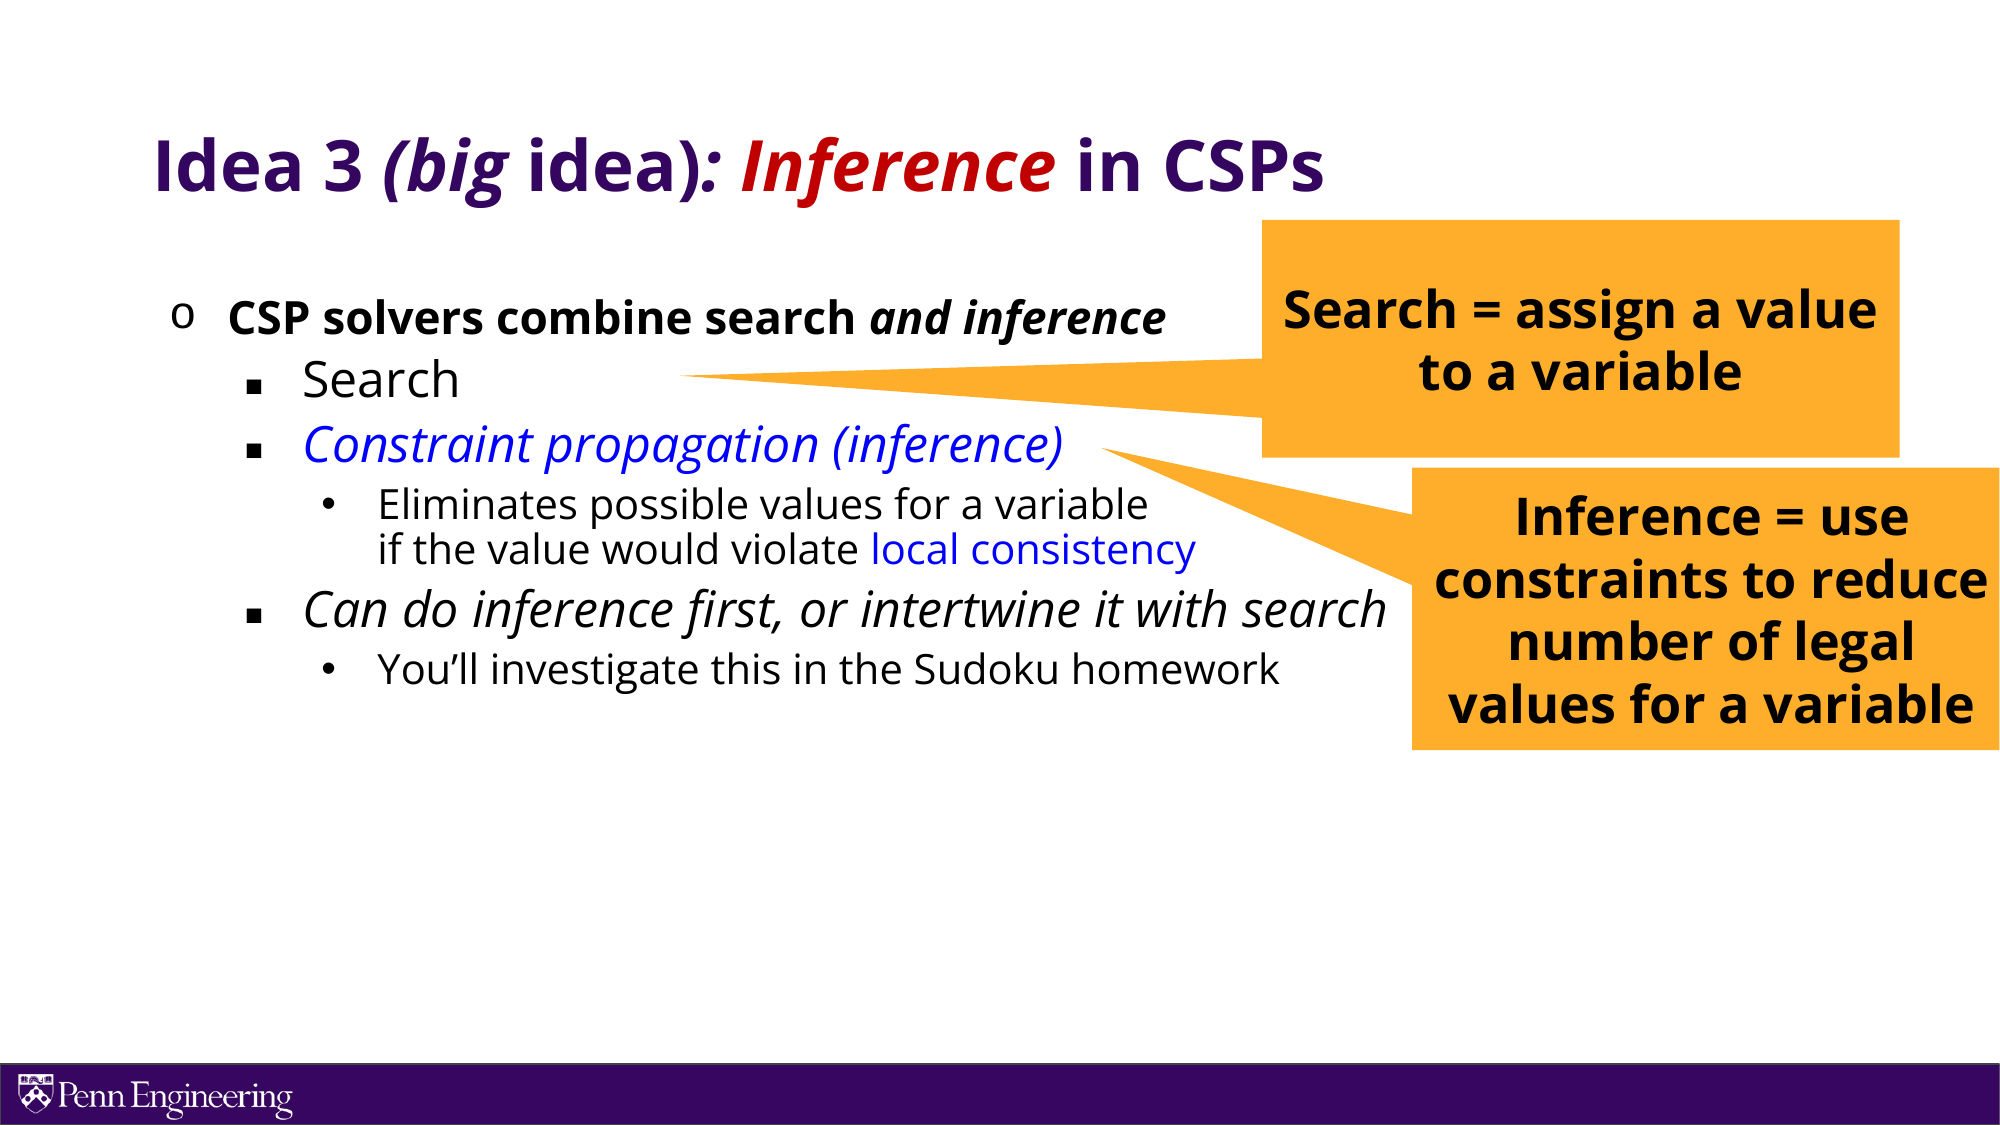

# Idea 3 (big idea): Inference in CSPs
Search = assign a value to a variable
CSP solvers combine search and inference
Search
Constraint propagation (inference)
Eliminates possible values for a variable
if the value would violate local consistency
Can do inference first, or intertwine it with search
You’ll investigate this in the Sudoku homework

Inference = use constraints to reduce number of legal values for a variable